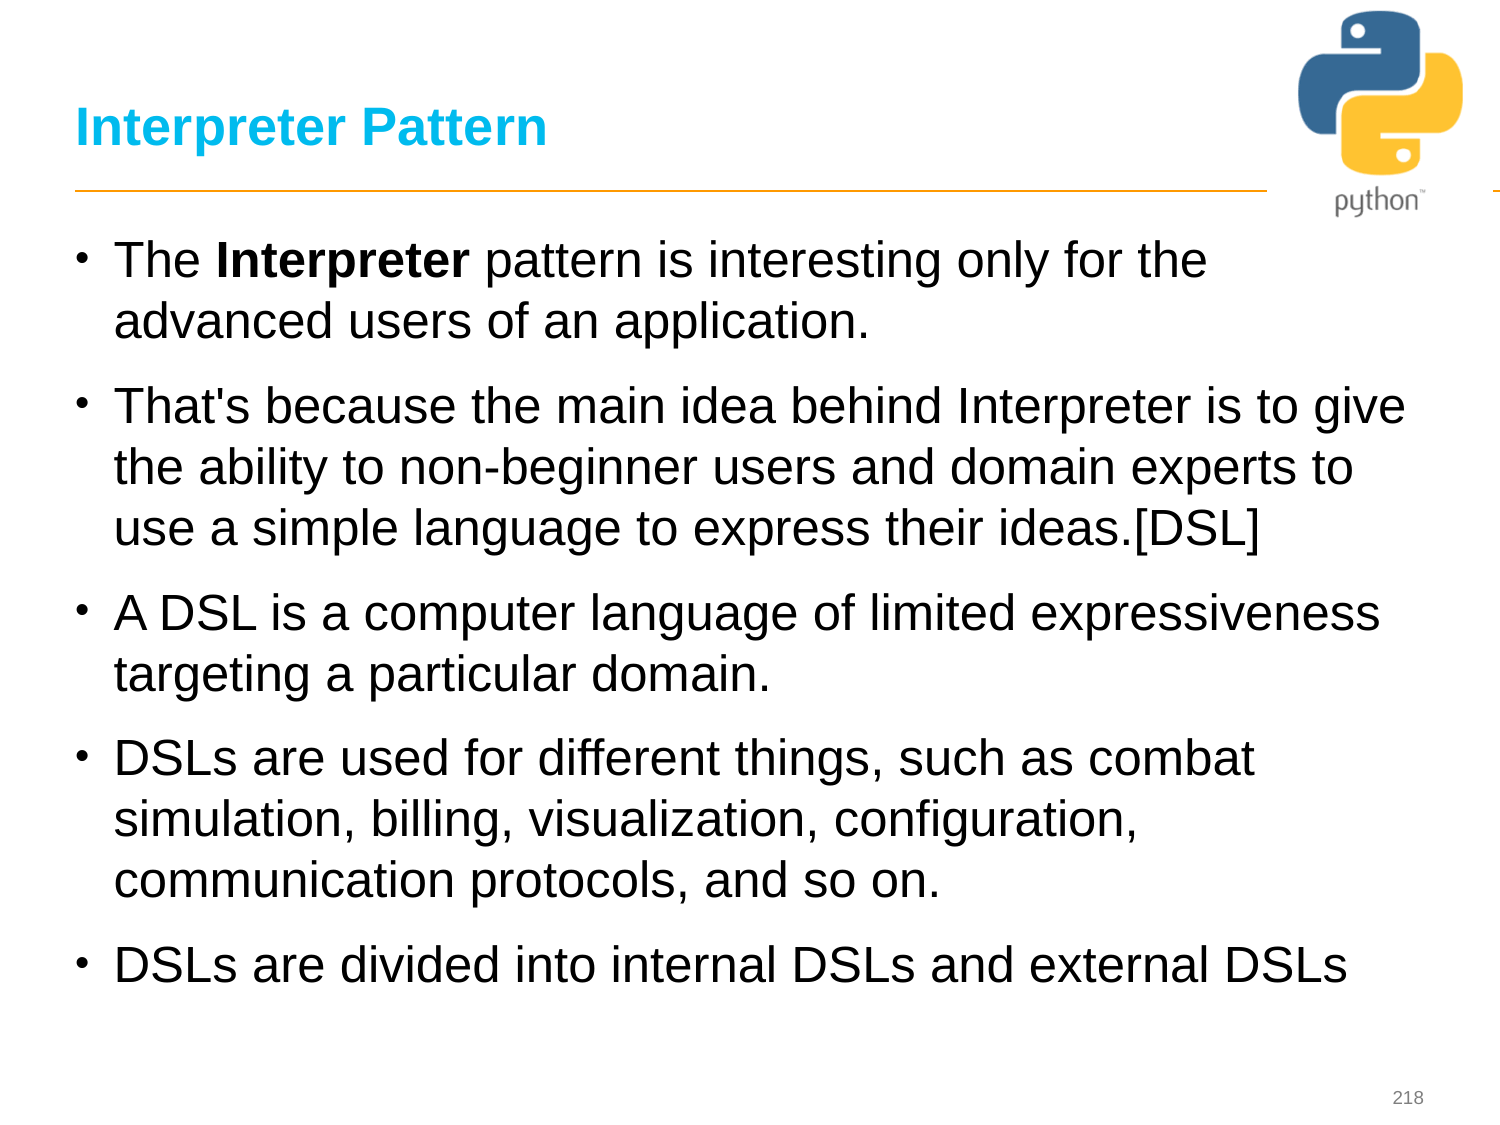

# Interpreter Pattern
The Interpreter pattern is interesting only for the advanced users of an application.
That's because the main idea behind Interpreter is to give the ability to non-beginner users and domain experts to use a simple language to express their ideas.[DSL]
A DSL is a computer language of limited expressiveness targeting a particular domain.
DSLs are used for different things, such as combat simulation, billing, visualization, configuration, communication protocols, and so on.
DSLs are divided into internal DSLs and external DSLs